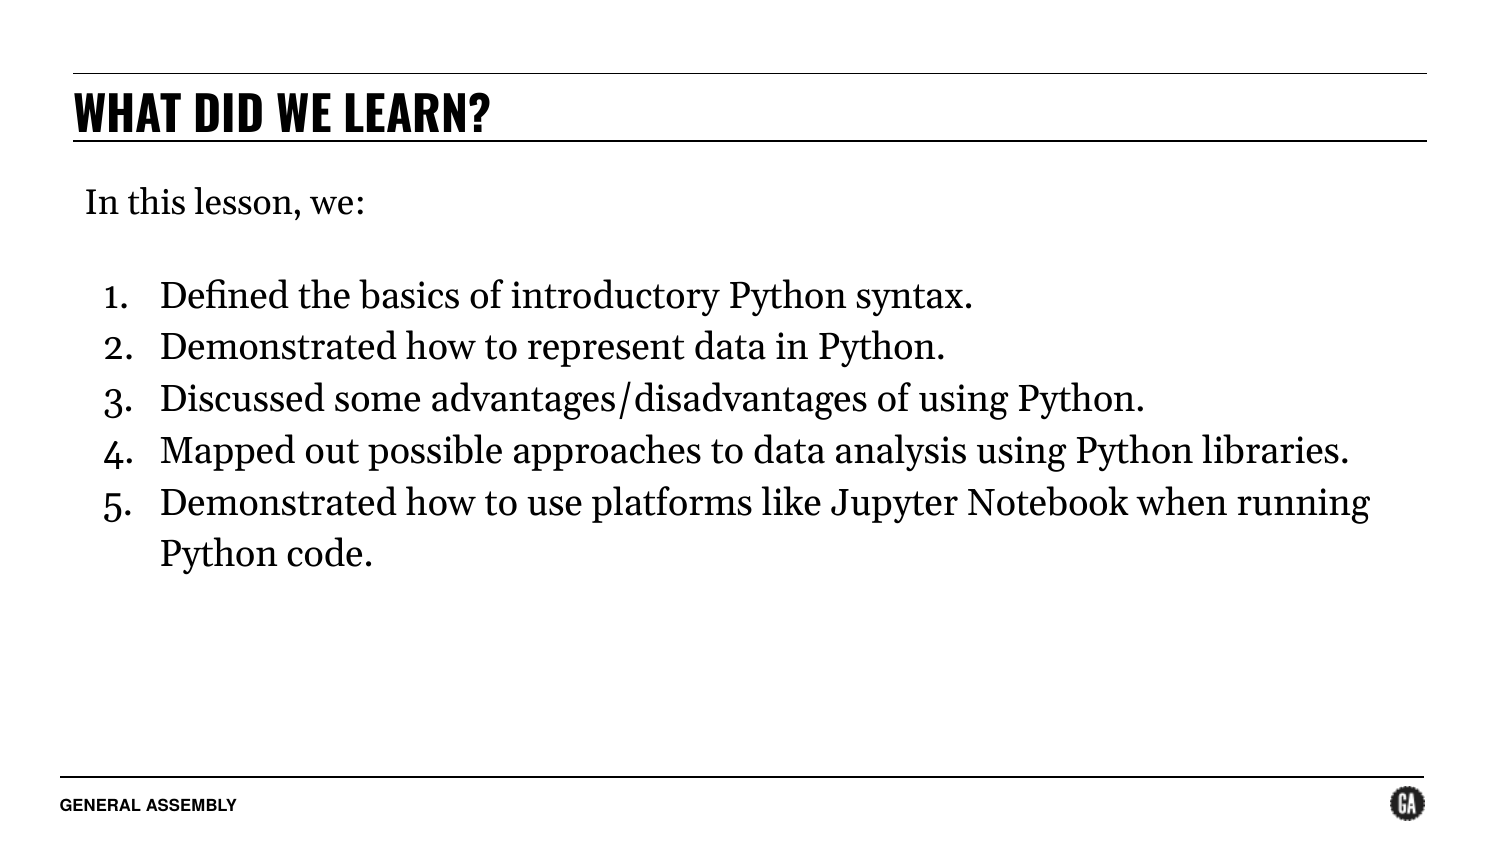

WHAT DID WE LEARN?
In this lesson, we:
Defined the basics of introductory Python syntax.
Demonstrated how to represent data in Python.
Discussed some advantages/disadvantages of using Python.
Mapped out possible approaches to data analysis using Python libraries.
Demonstrated how to use platforms like Jupyter Notebook when running Python code.